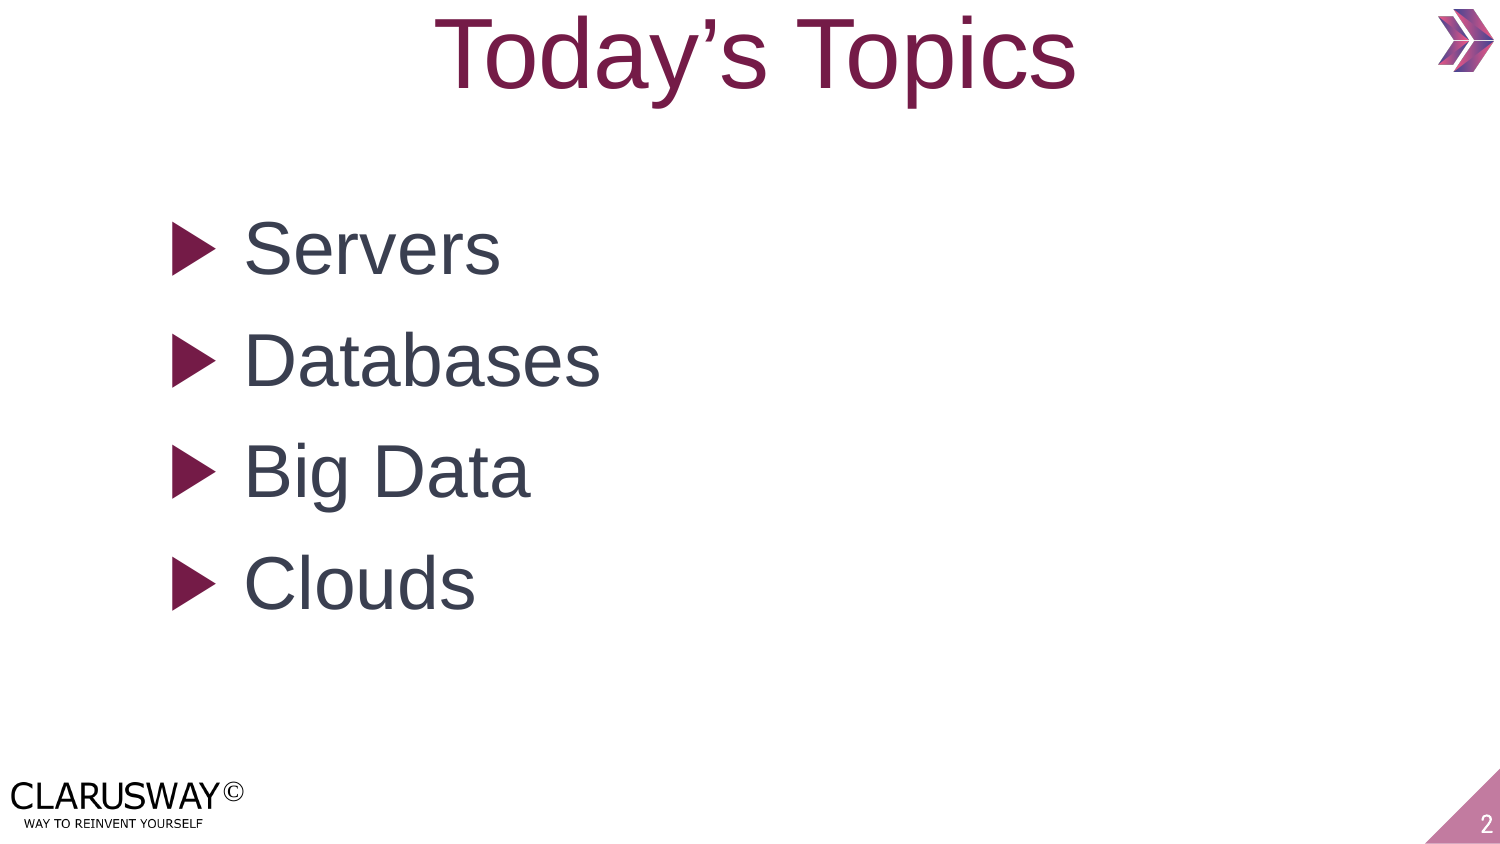

Today’s Topics
Servers
Databases
Big Data
Clouds
2